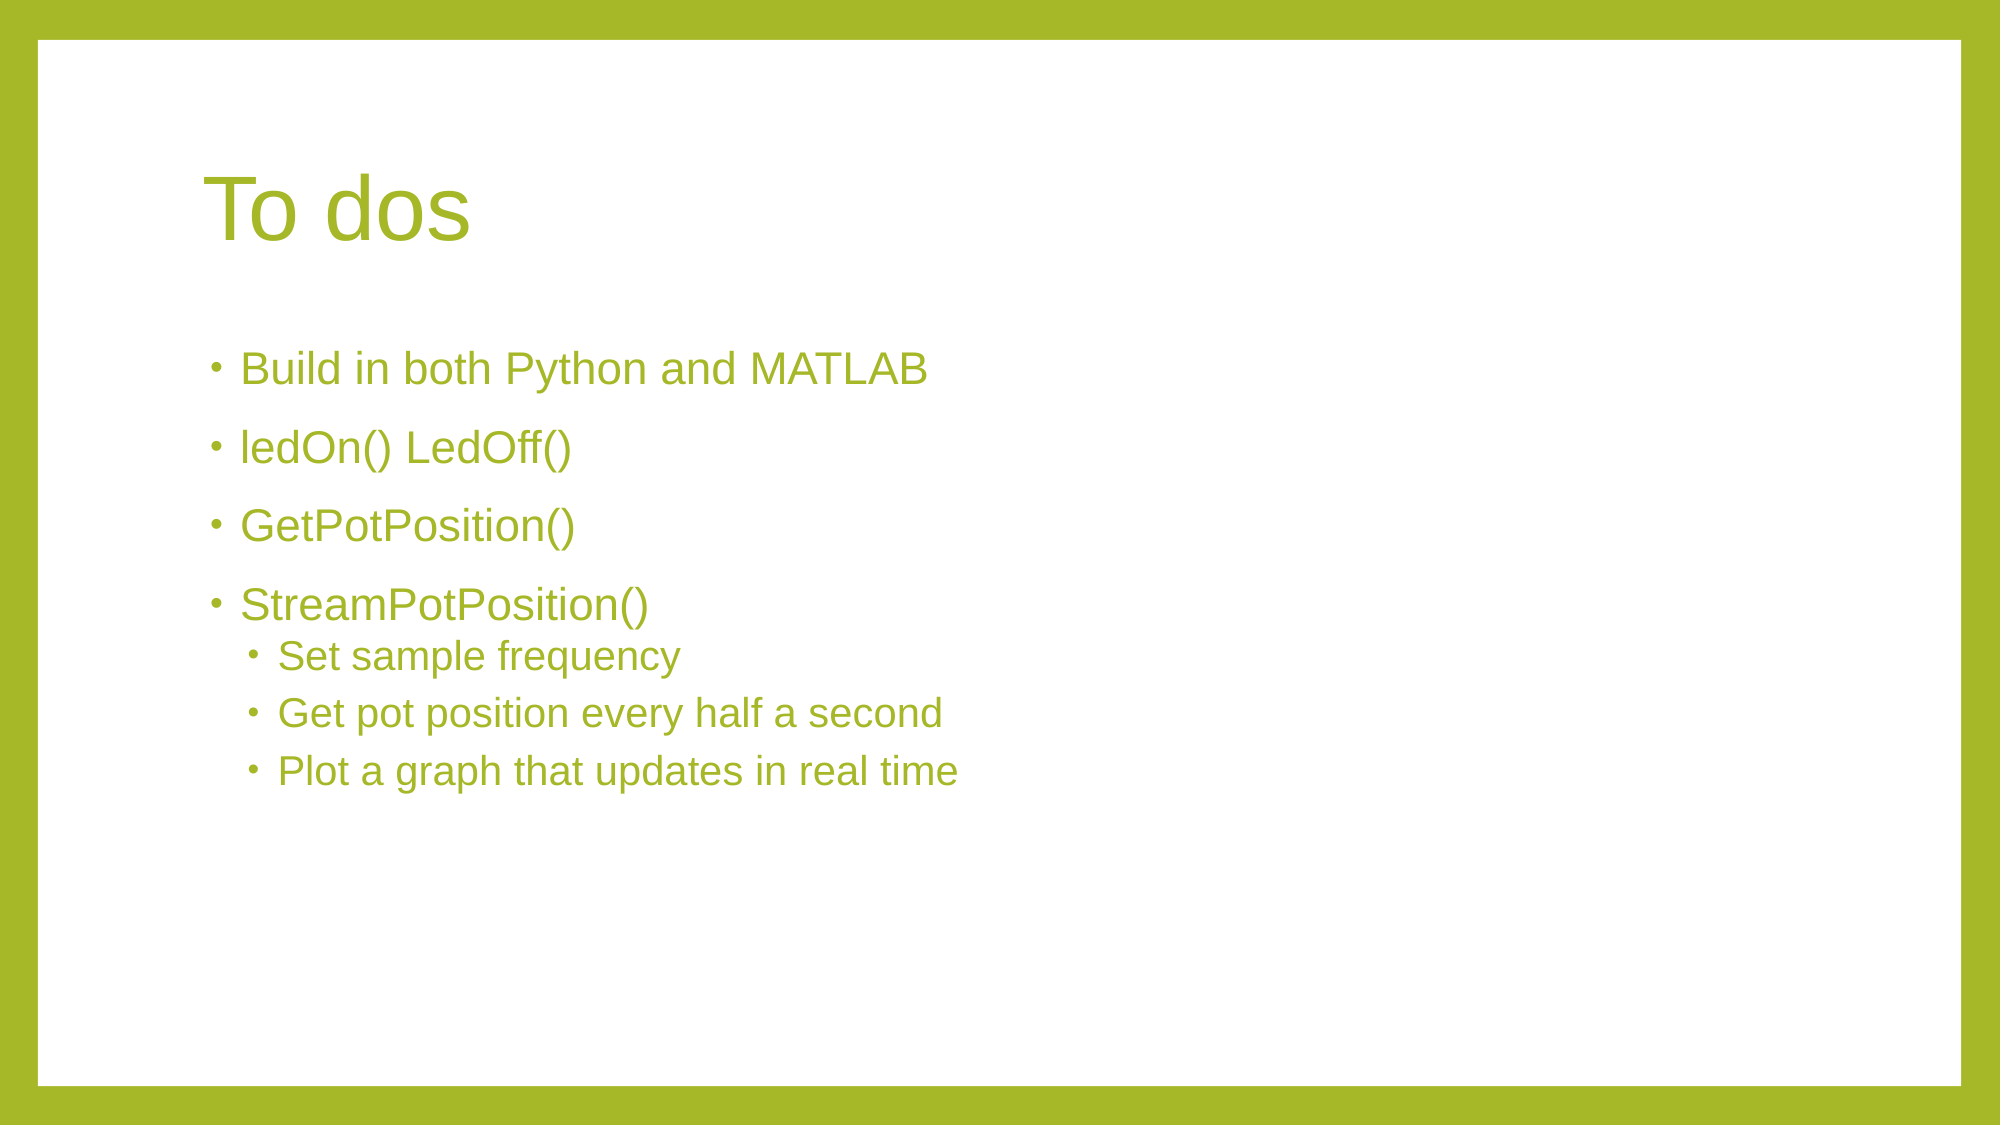

# To dos
Build in both Python and MATLAB
ledOn() LedOff()
GetPotPosition()
StreamPotPosition()
Set sample frequency
Get pot position every half a second
Plot a graph that updates in real time